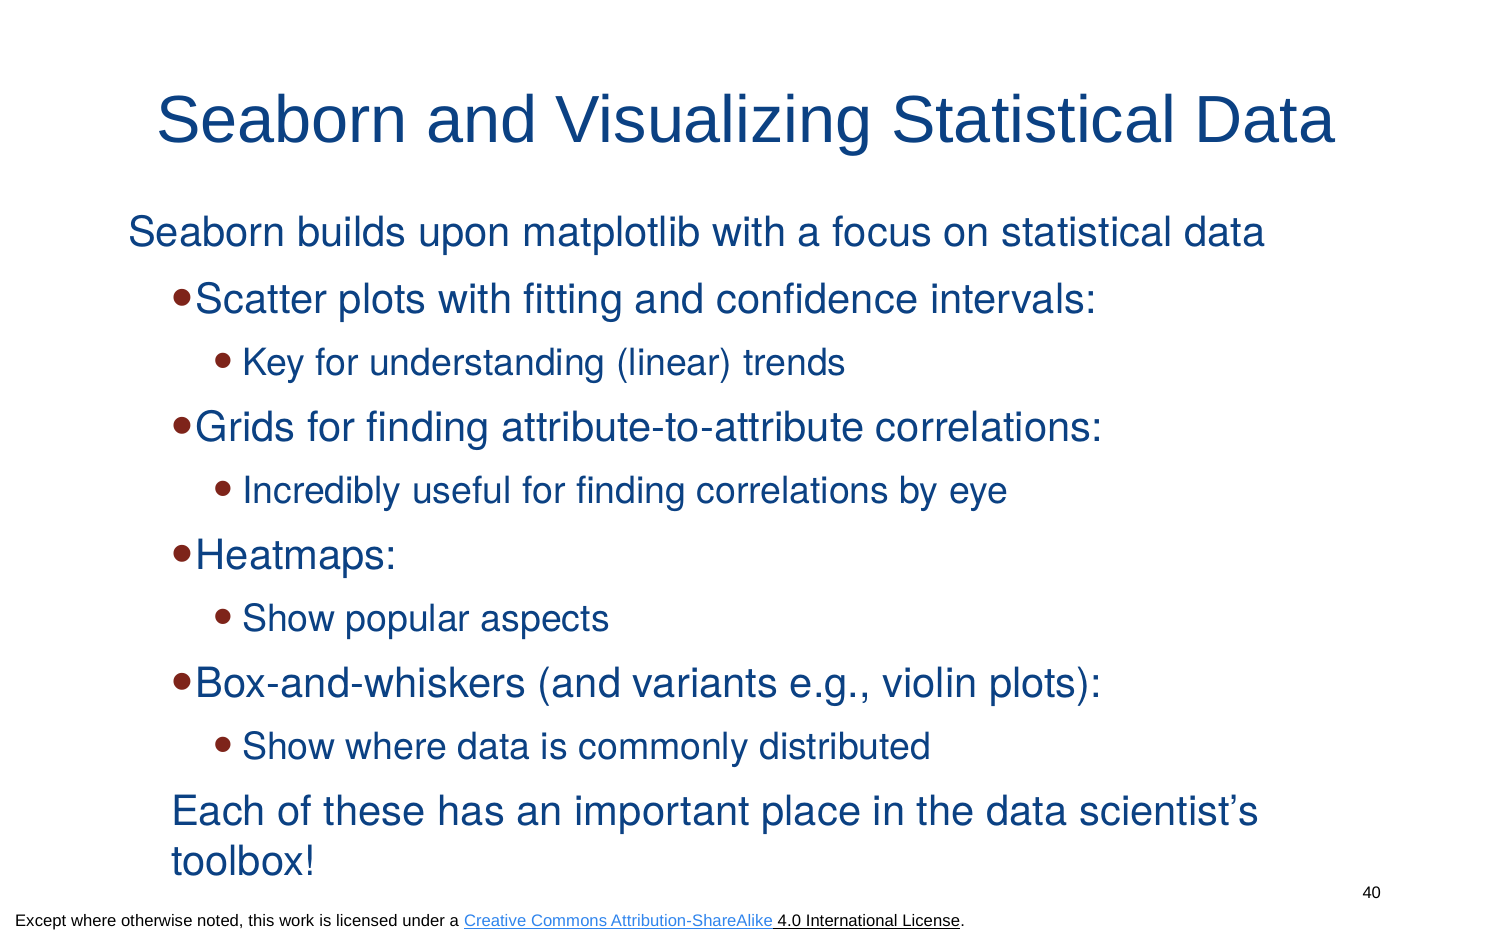

# Seaborn and Visualizing Statistical Data
Seaborn builds upon matplotlib with a focus on statistical data
Scatter plots with fitting and confidence intervals:
Key for understanding (linear) trends
Grids for finding attribute-to-attribute correlations:
Incredibly useful for finding correlations by eye
Heatmaps:
Show popular aspects
Box-and-whiskers (and variants e.g., violin plots):
Show where data is commonly distributed
Each of these has an important place in the data scientist’s toolbox!
40